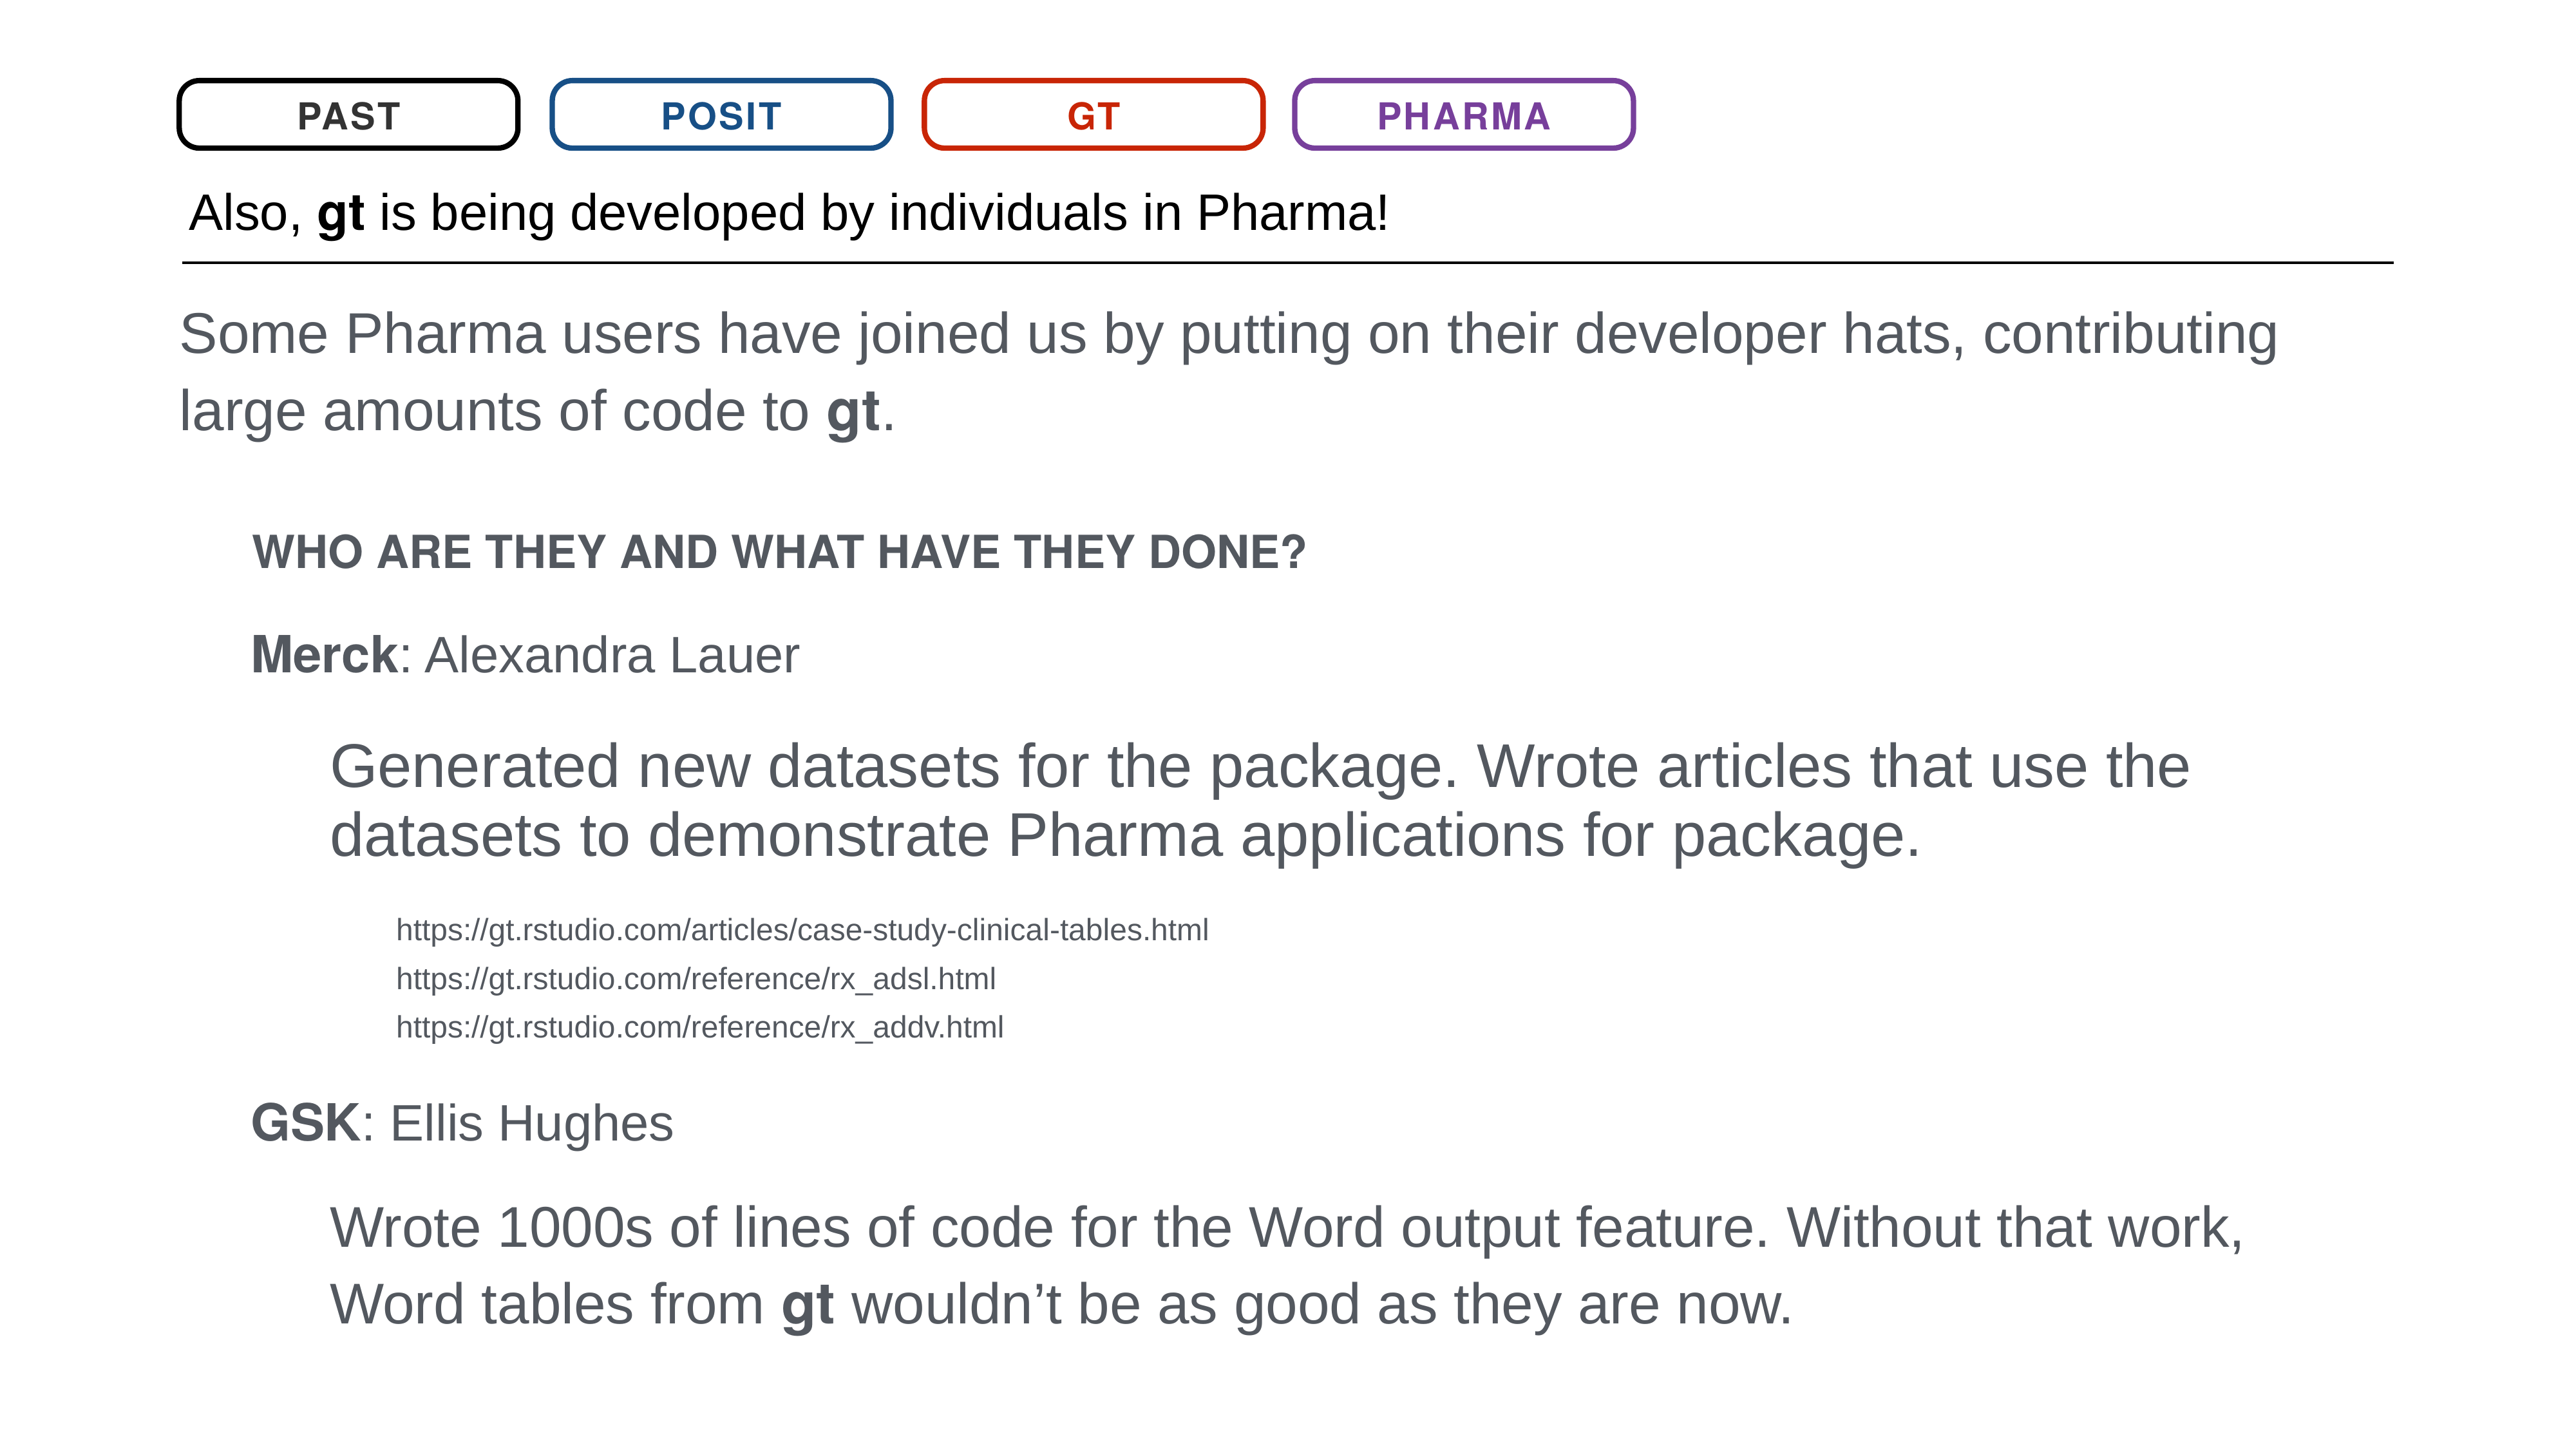

PAST

POSIT

GT

PHARMA
Also, gt is being developed by individuals in Pharma!

Some Pharma users have joined us by putting on their developer hats, contributing large amounts of code to gt.
WHO ARE THEY AND WHAT HAVE THEY DONE?
Merck: Alexandra Lauer

Generated new datasets for the package. Wrote articles that use the datasets to demonstrate Pharma applications for package.
https://gt.rstudio.com/articles/case-study-clinical-tables.html
https://gt.rstudio.com/reference/rx_adsl.html
https://gt.rstudio.com/reference/rx_addv.html
GSK: Ellis Hughes
Wrote 1000s of lines of code for the Word output feature. Without that work, Word tables from gt wouldn’t be as good as they are now.
Heterogeneous columns